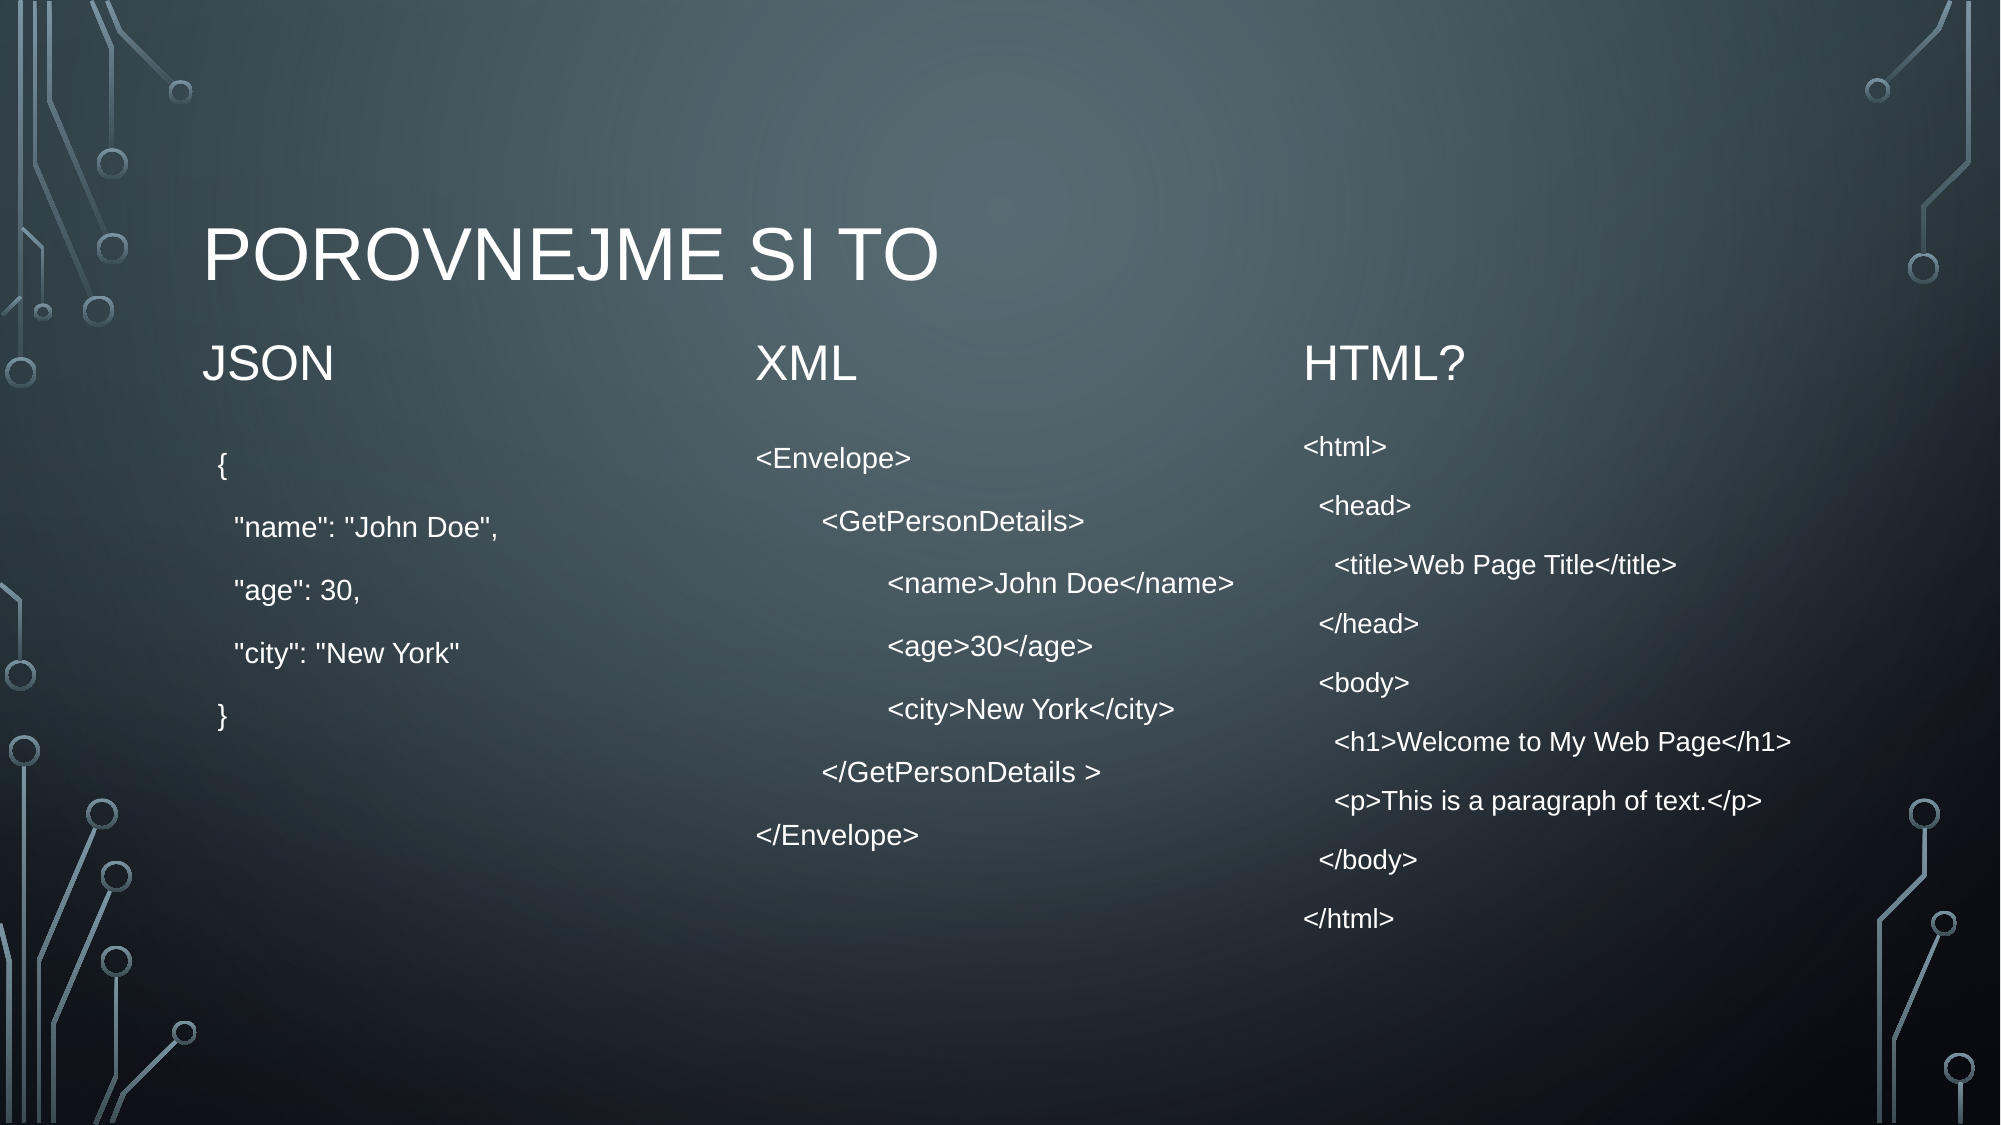

# Porovnejme si to
JSON
XML
HTML?
<html>
  <head>
    <title>Web Page Title</title>
  </head>
  <body>
    <h1>Welcome to My Web Page</h1>
    <p>This is a paragraph of text.</p>
  </body>
</html>

<Envelope>
        <GetPersonDetails>
                <name>John Doe</name>
                <age>30</age>
                <city>New York</city>
        </GetPersonDetails >
</Envelope>

{
  "name": "John Doe",
  "age": 30,
  "city": "New York"
}